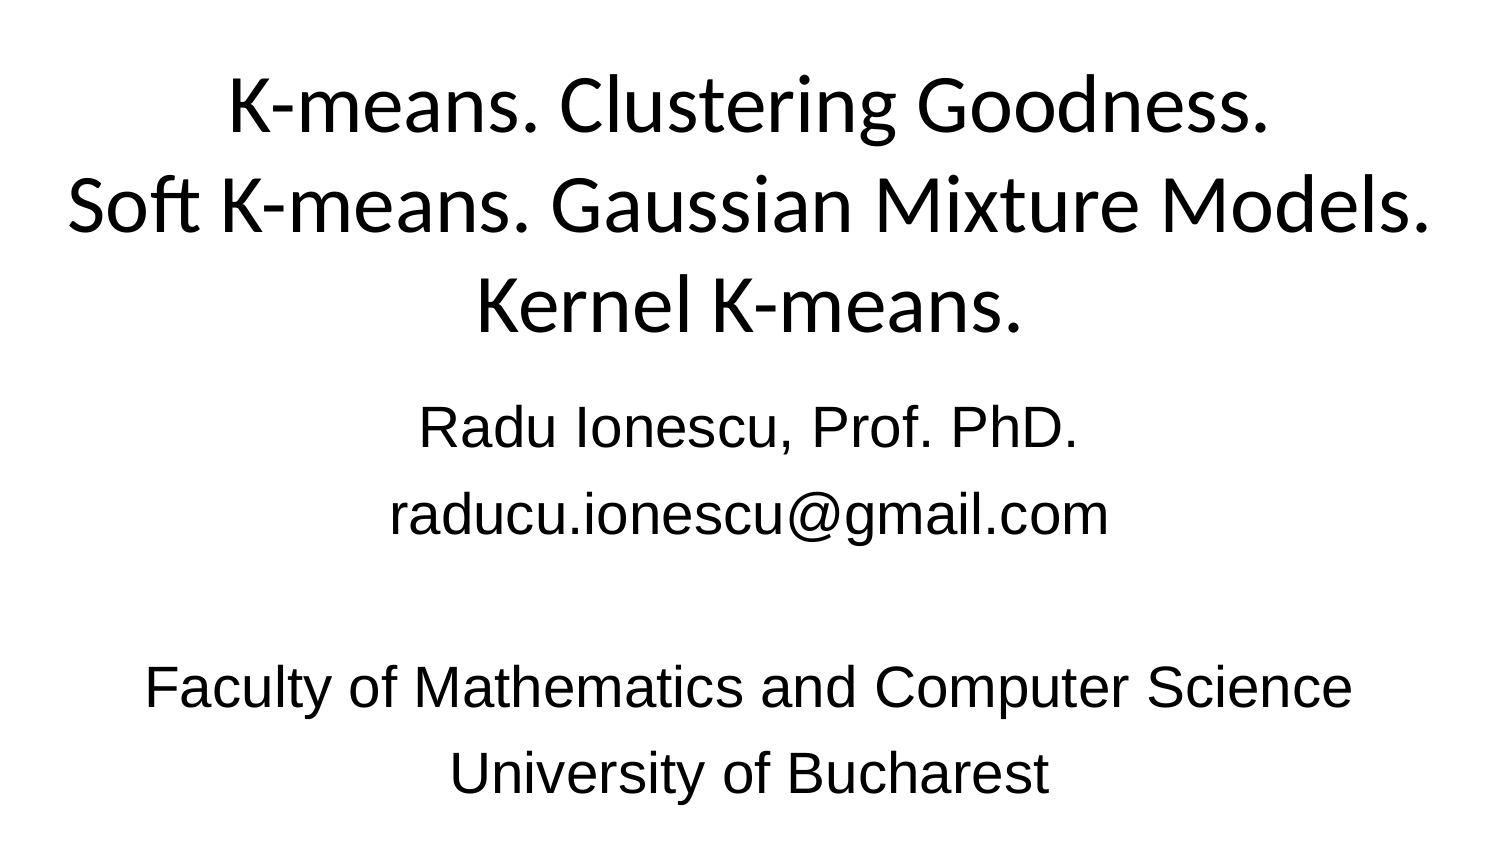

K-means. Clustering Goodness.
Soft K-means. Gaussian Mixture Models.
Kernel K-means.
Radu Ionescu, Prof. PhD.
raducu.ionescu@gmail.com

Faculty of Mathematics and Computer Science
University of Bucharest